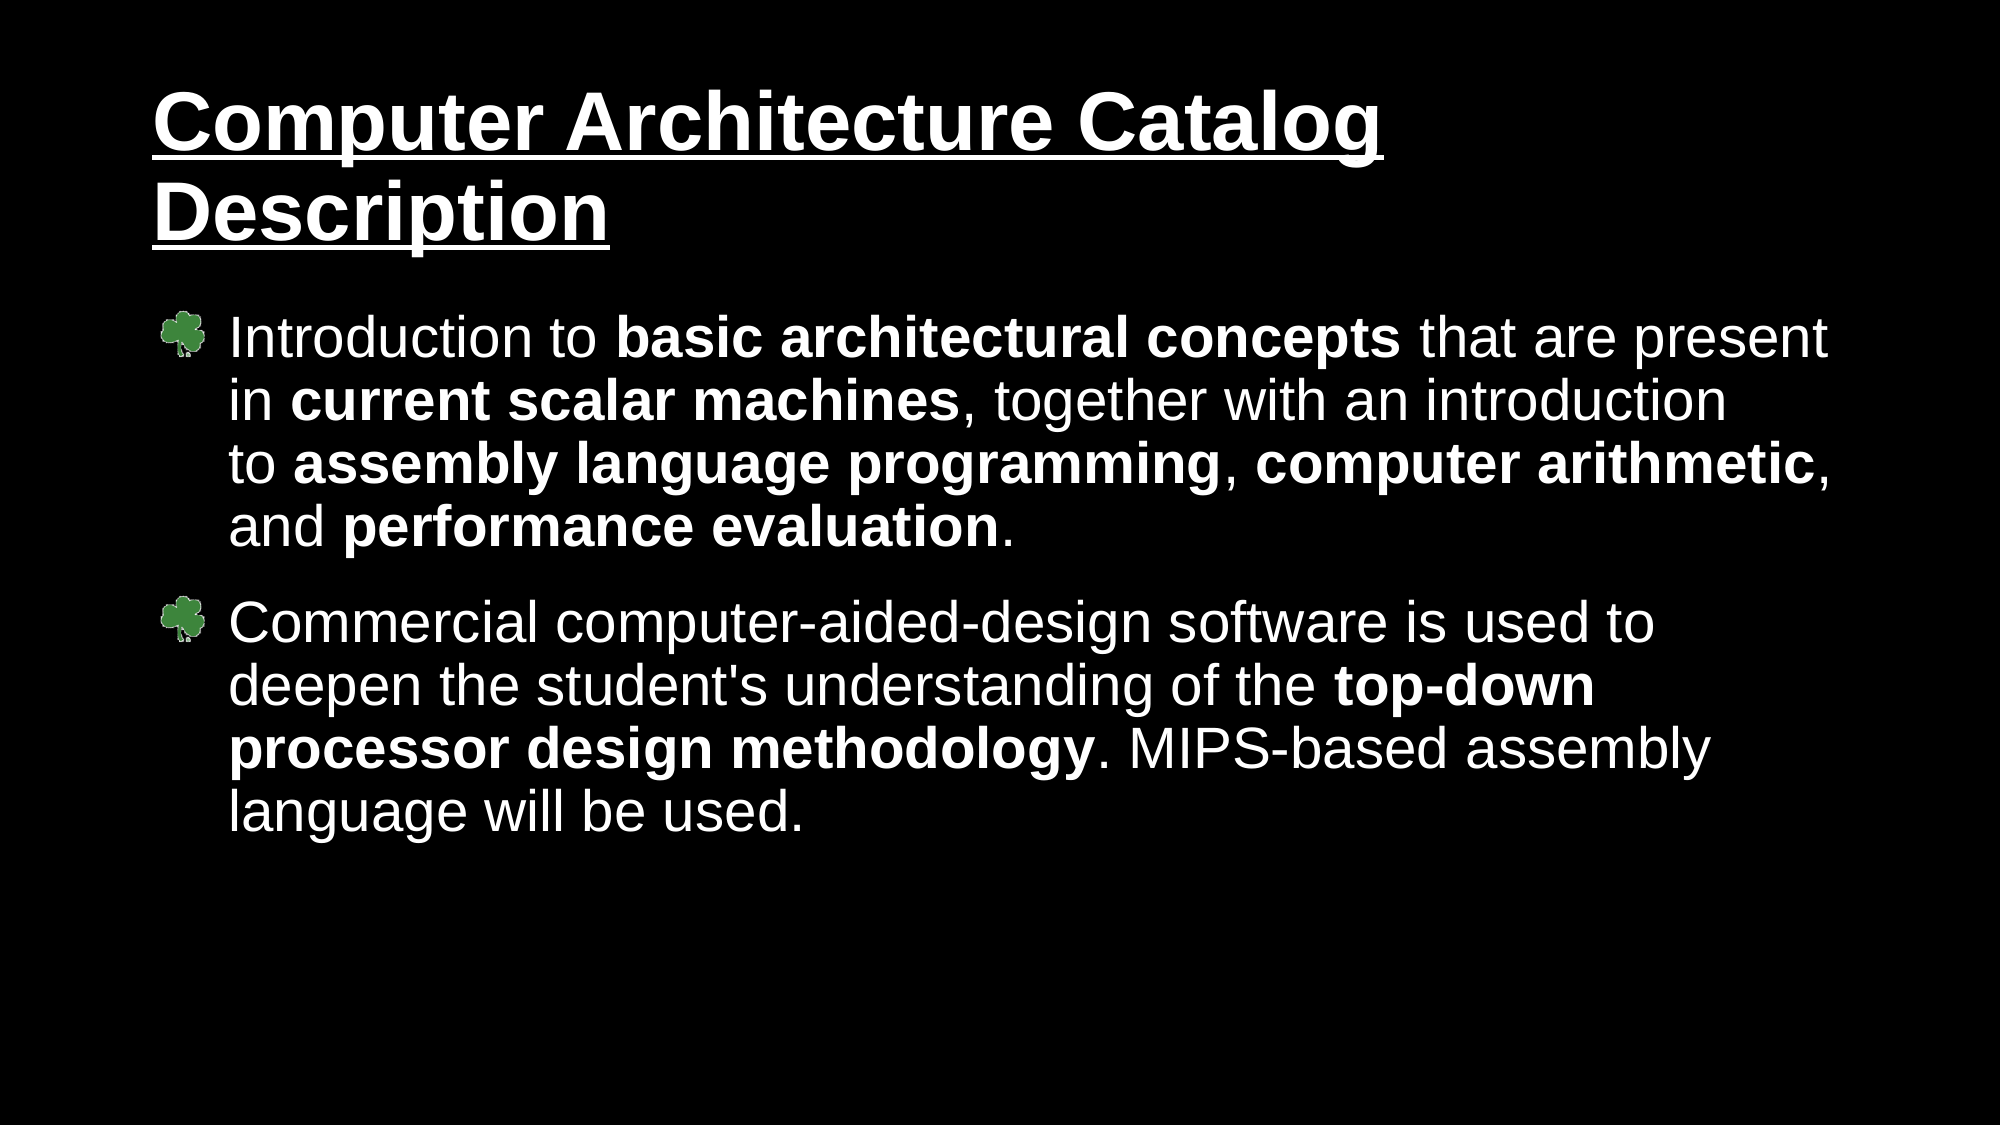

# Computer Architecture Catalog Description
Introduction to basic architectural concepts that are present in current scalar machines, together with an introduction to assembly language programming, computer arithmetic, and performance evaluation.
Commercial computer-aided-design software is used to deepen the student's understanding of the top-down processor design methodology. MIPS-based assembly language will be used.